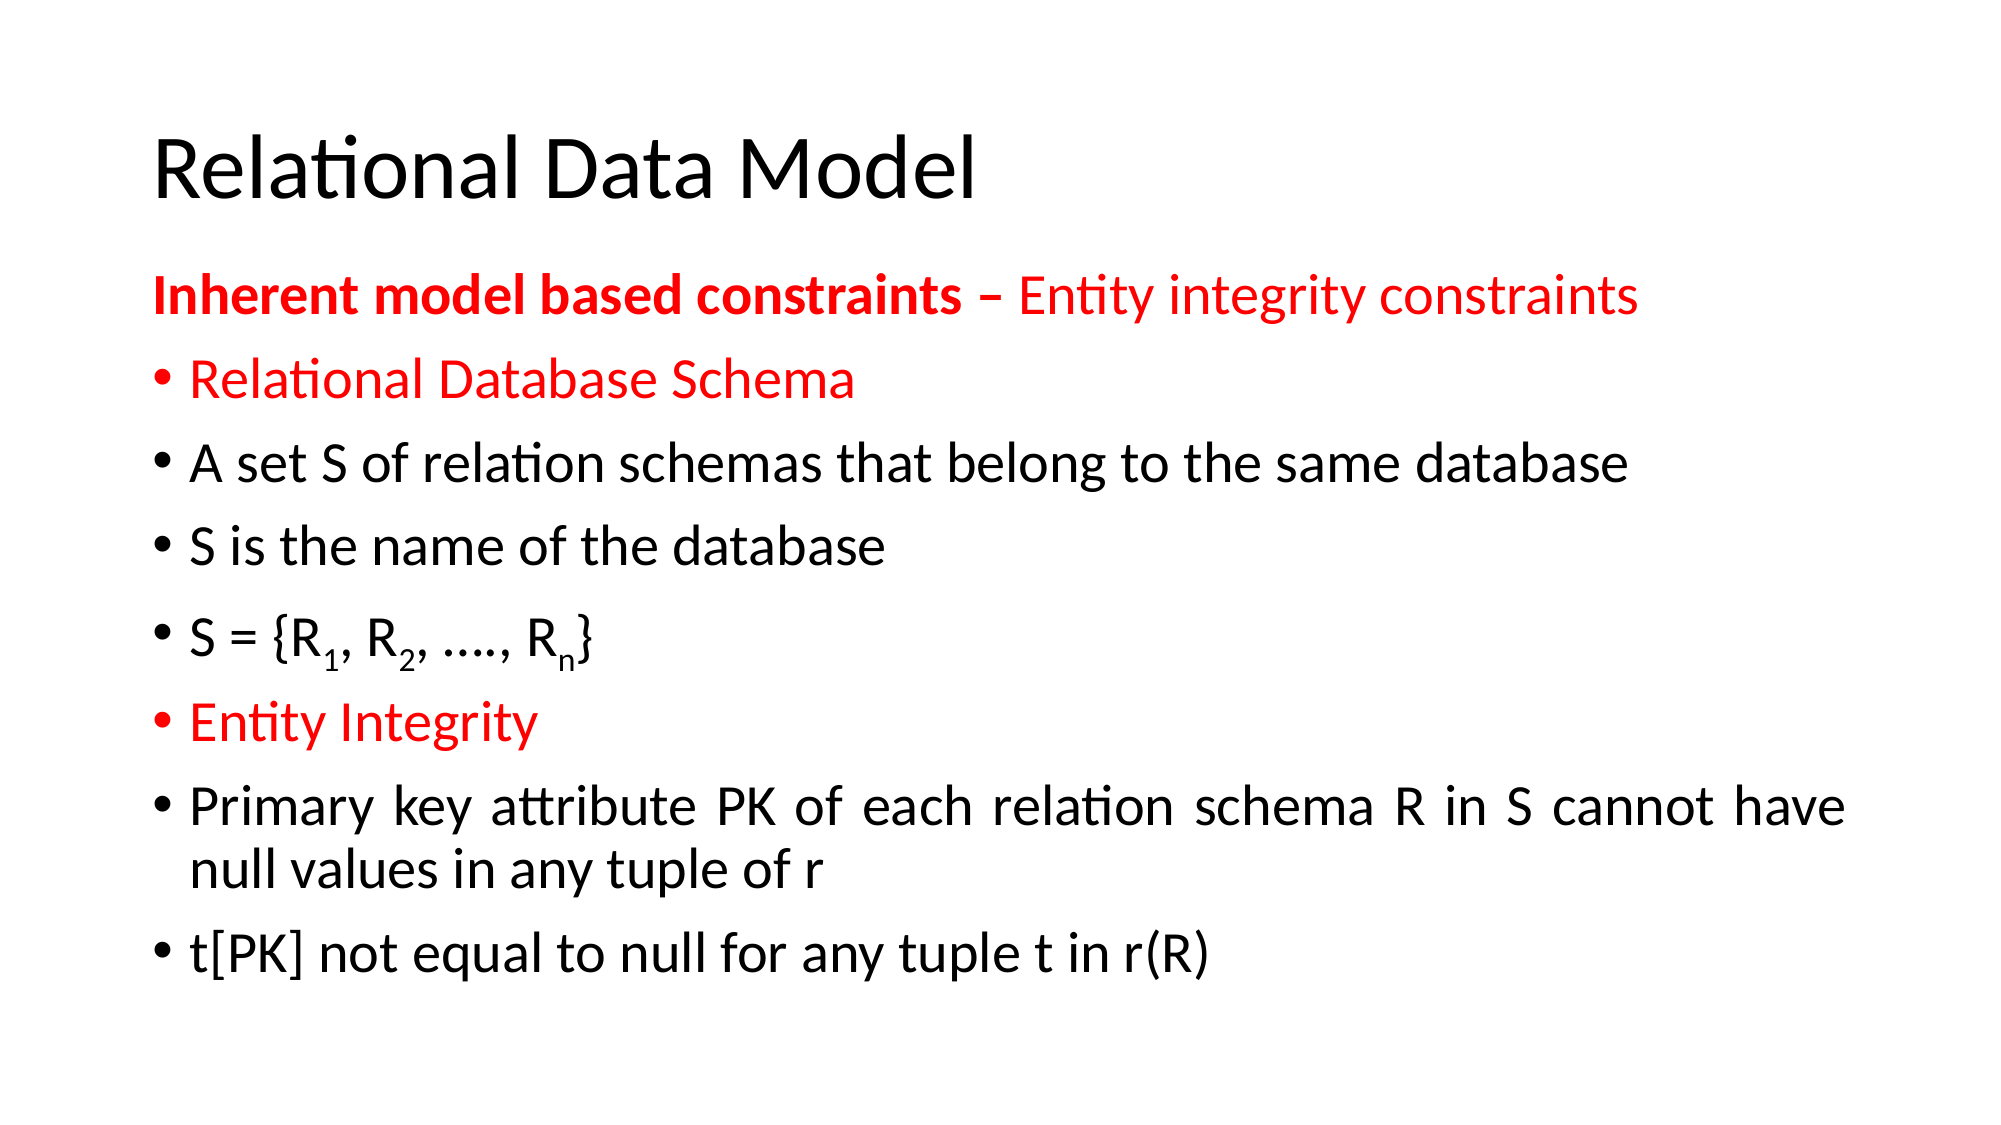

# Relational Data Model
Inherent model based constraints – Entity integrity constraints
Relational Database Schema
A set S of relation schemas that belong to the same database
S is the name of the database
S = {R1, R2, …., Rn}
Entity Integrity
Primary key attribute PK of each relation schema R in S cannot have null values in any tuple of r
t[PK] not equal to null for any tuple t in r(R)